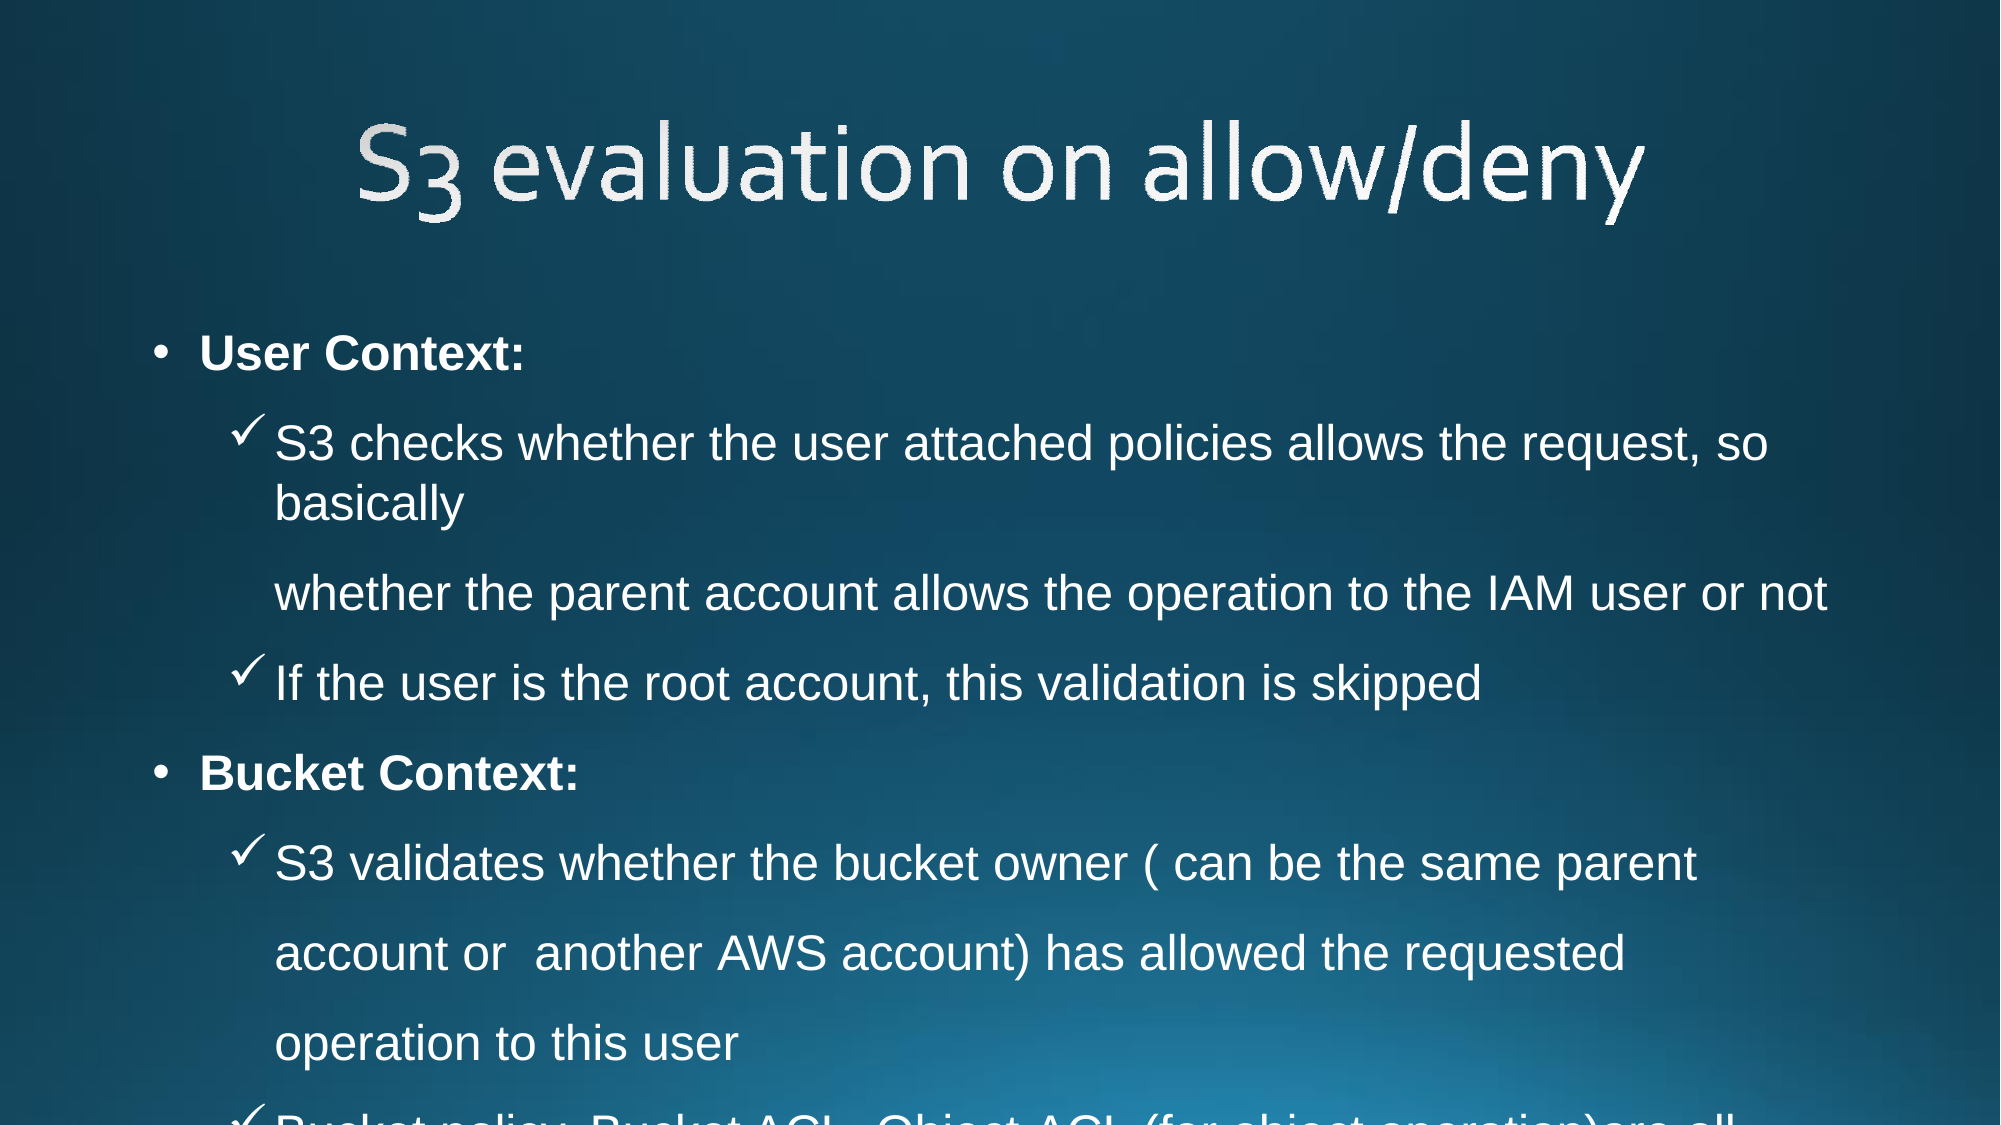

User Context:
S3 checks whether the user attached policies allows the request, so basically
whether the parent account allows the operation to the IAM user or not
If the user is the root account, this validation is skipped
Bucket Context:
S3 validates whether the bucket owner ( can be the same parent account or  another AWS account) has allowed the requested operation to this user
Bucket policy, Bucket ACL, Object ACL (for object operation)are all checked